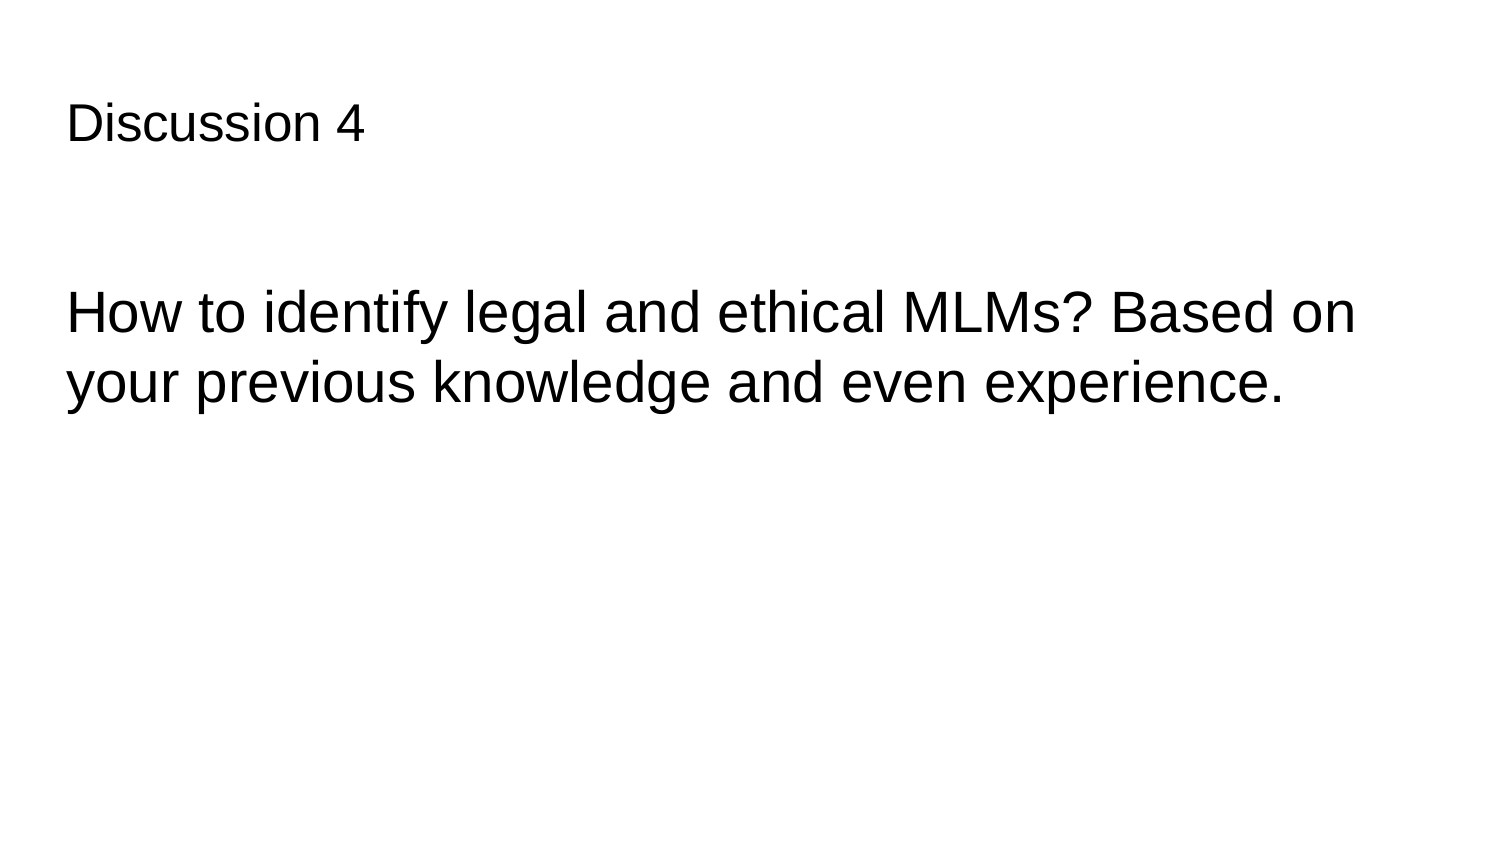

# Discussion 4

How to identify legal and ethical MLMs? Based on your previous knowledge and even experience.